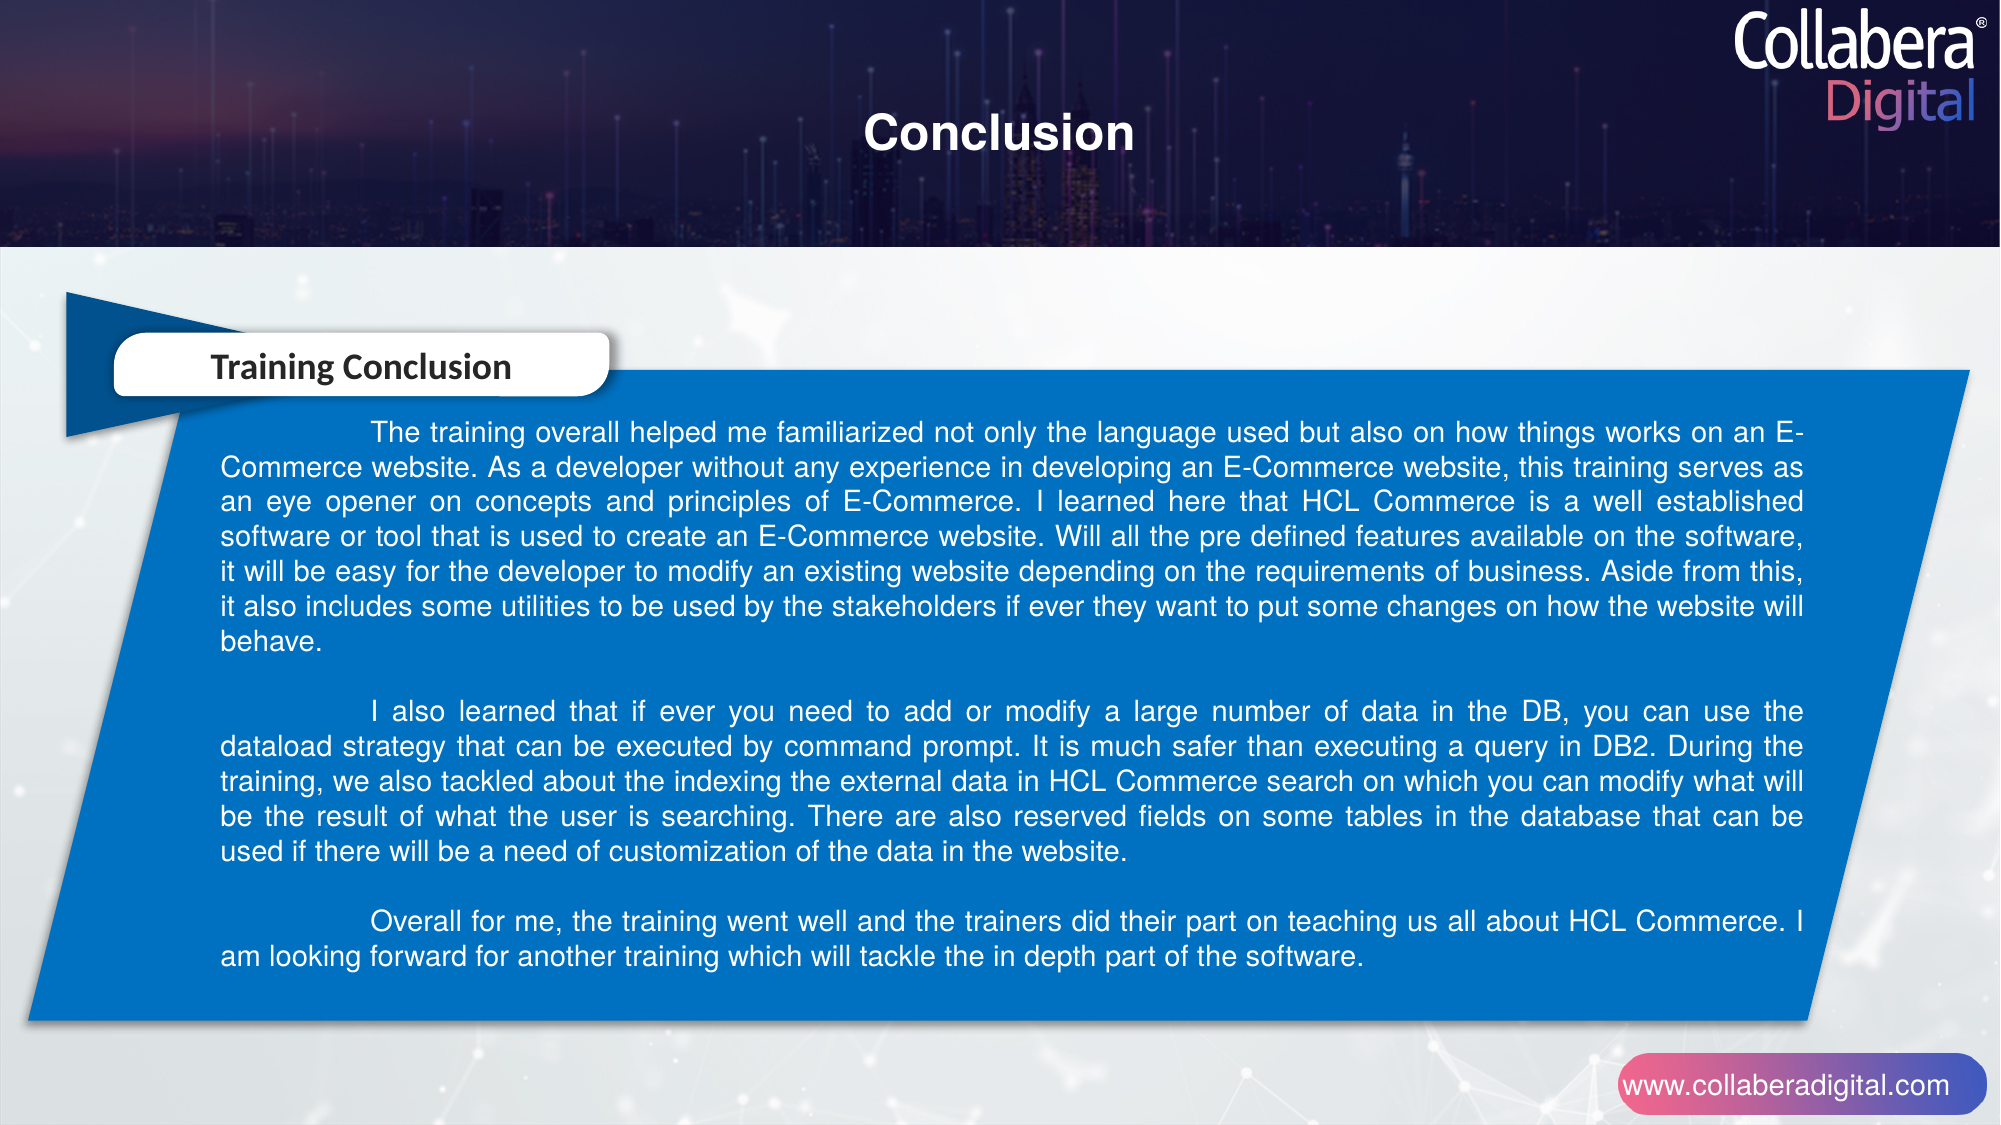

Conclusion

Training Conclusion

	The training overall helped me familiarized not only the language used but also on how things works on an E-Commerce website. As a developer without any experience in developing an E-Commerce website, this training serves as an eye opener on concepts and principles of E-Commerce. I learned here that HCL Commerce is a well established software or tool that is used to create an E-Commerce website. Will all the pre defined features available on the software, it will be easy for the developer to modify an existing website depending on the requirements of business. Aside from this, it also includes some utilities to be used by the stakeholders if ever they want to put some changes on how the website will behave.

	I also learned that if ever you need to add or modify a large number of data in the DB, you can use the dataload strategy that can be executed by command prompt. It is much safer than executing a query in DB2. During the training, we also tackled about the indexing the external data in HCL Commerce search on which you can modify what will be the result of what the user is searching. There are also reserved fields on some tables in the database that can be used if there will be a need of customization of the data in the website.

	Overall for me, the training went well and the trainers did their part on teaching us all about HCL Commerce. I am looking forward for another training which will tackle the in depth part of the software.